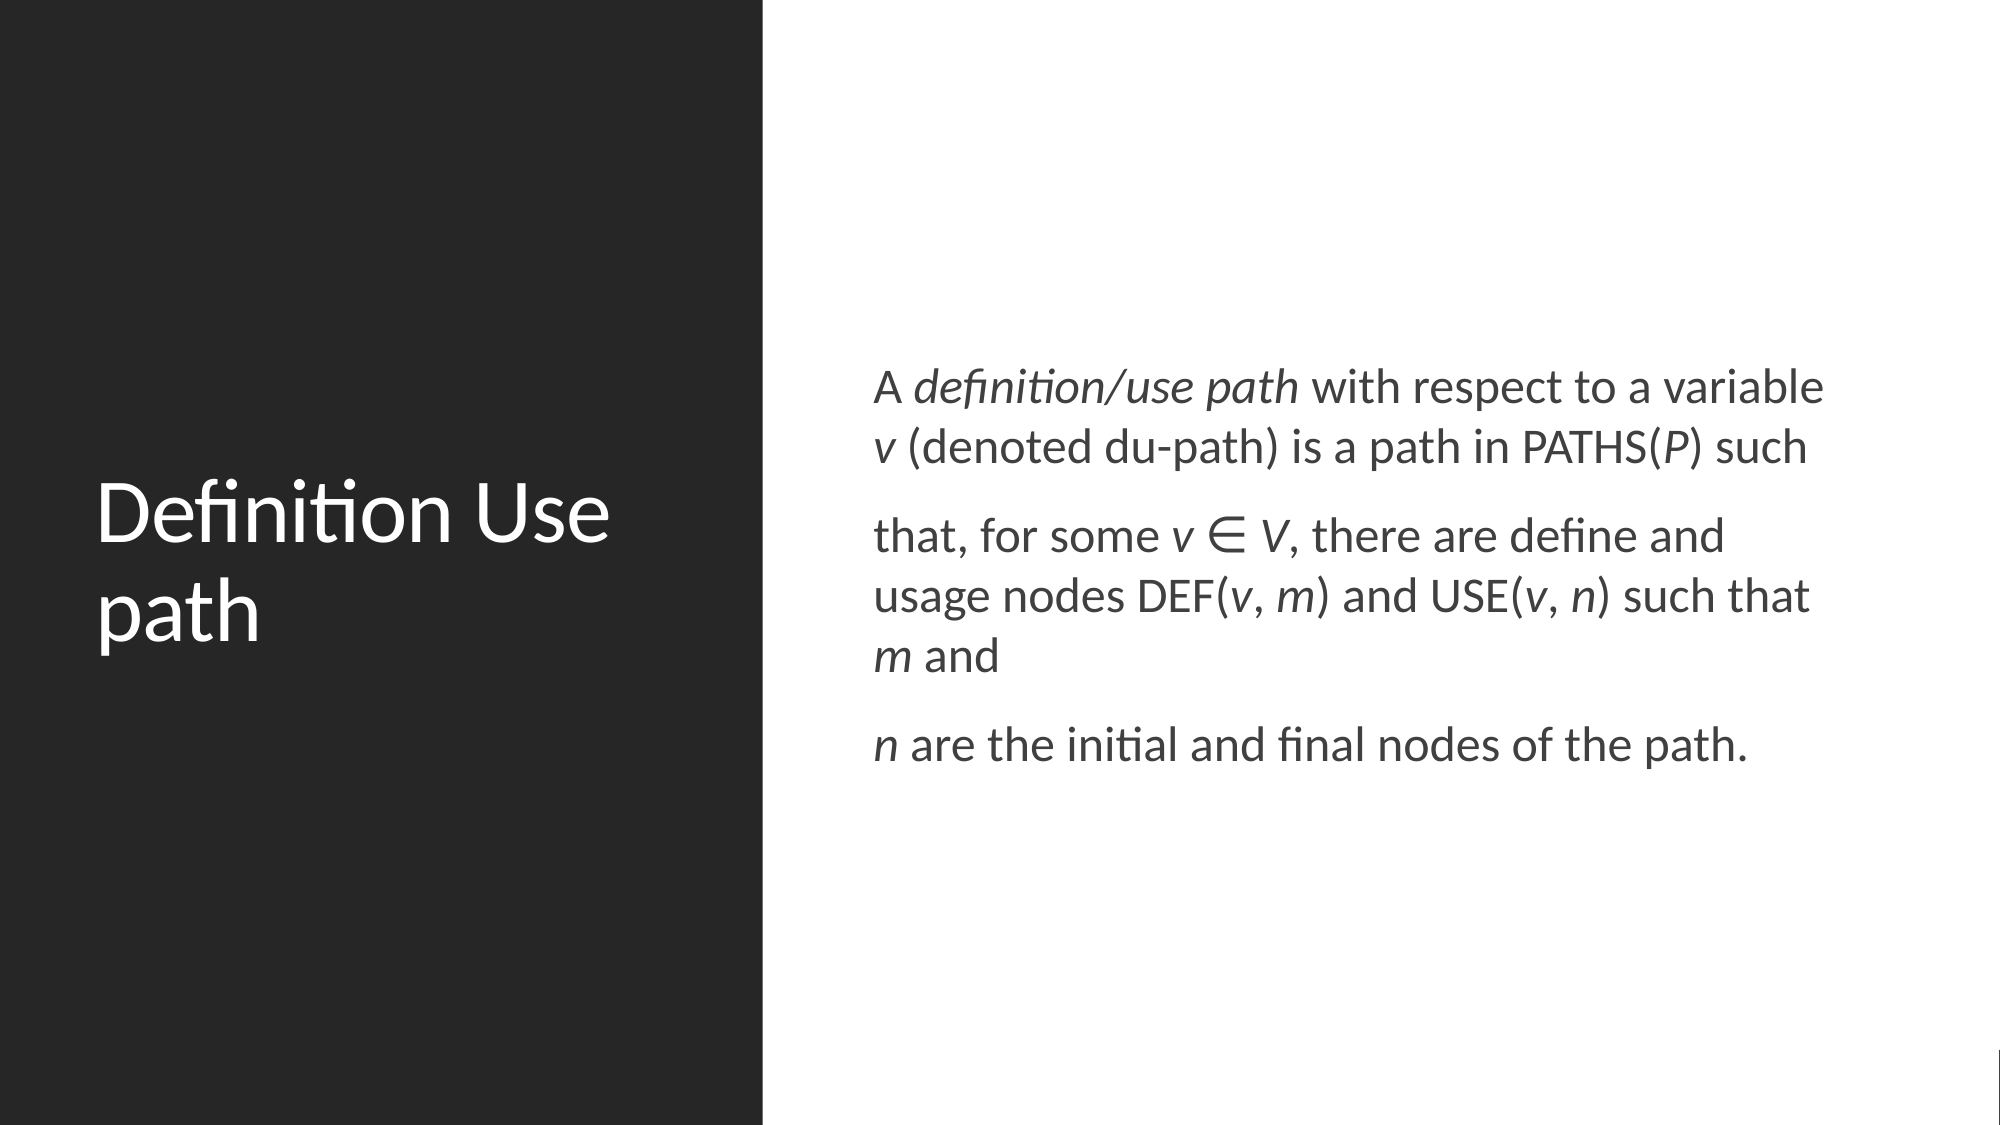

# Definition Use path
A definition/use path with respect to a variable v (denoted du-path) is a path in PATHS(P) such
that, for some v ∈ V, there are define and usage nodes DEF(v, m) and USE(v, n) such that m and
n are the initial and final nodes of the path.